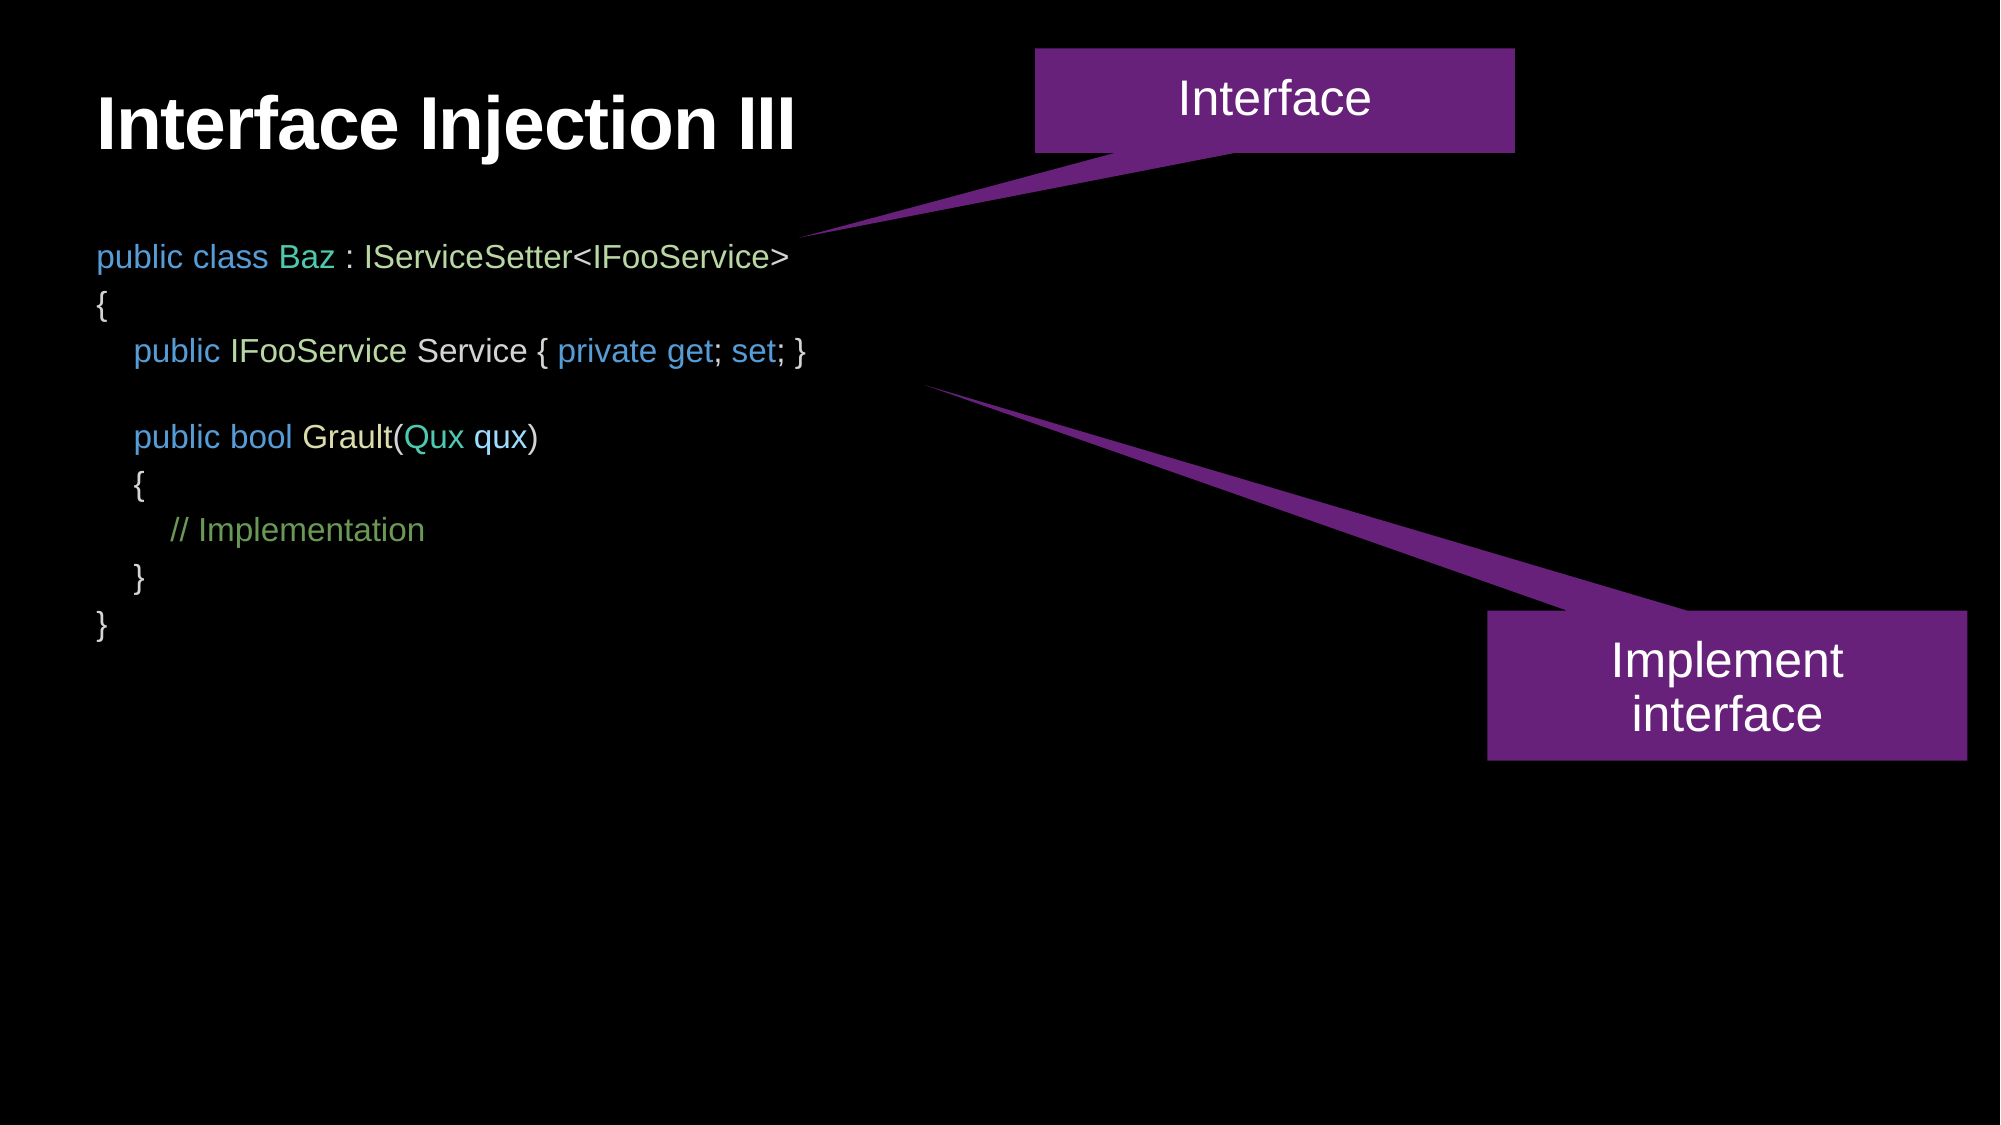

Interface
# Interface Injection III
public class Baz : IServiceSetter<IFooService>
{
    public IFooService Service { private get; set; }
    public bool Grault(Qux qux)
    {
        // Implementation
    }
}
Implement interface